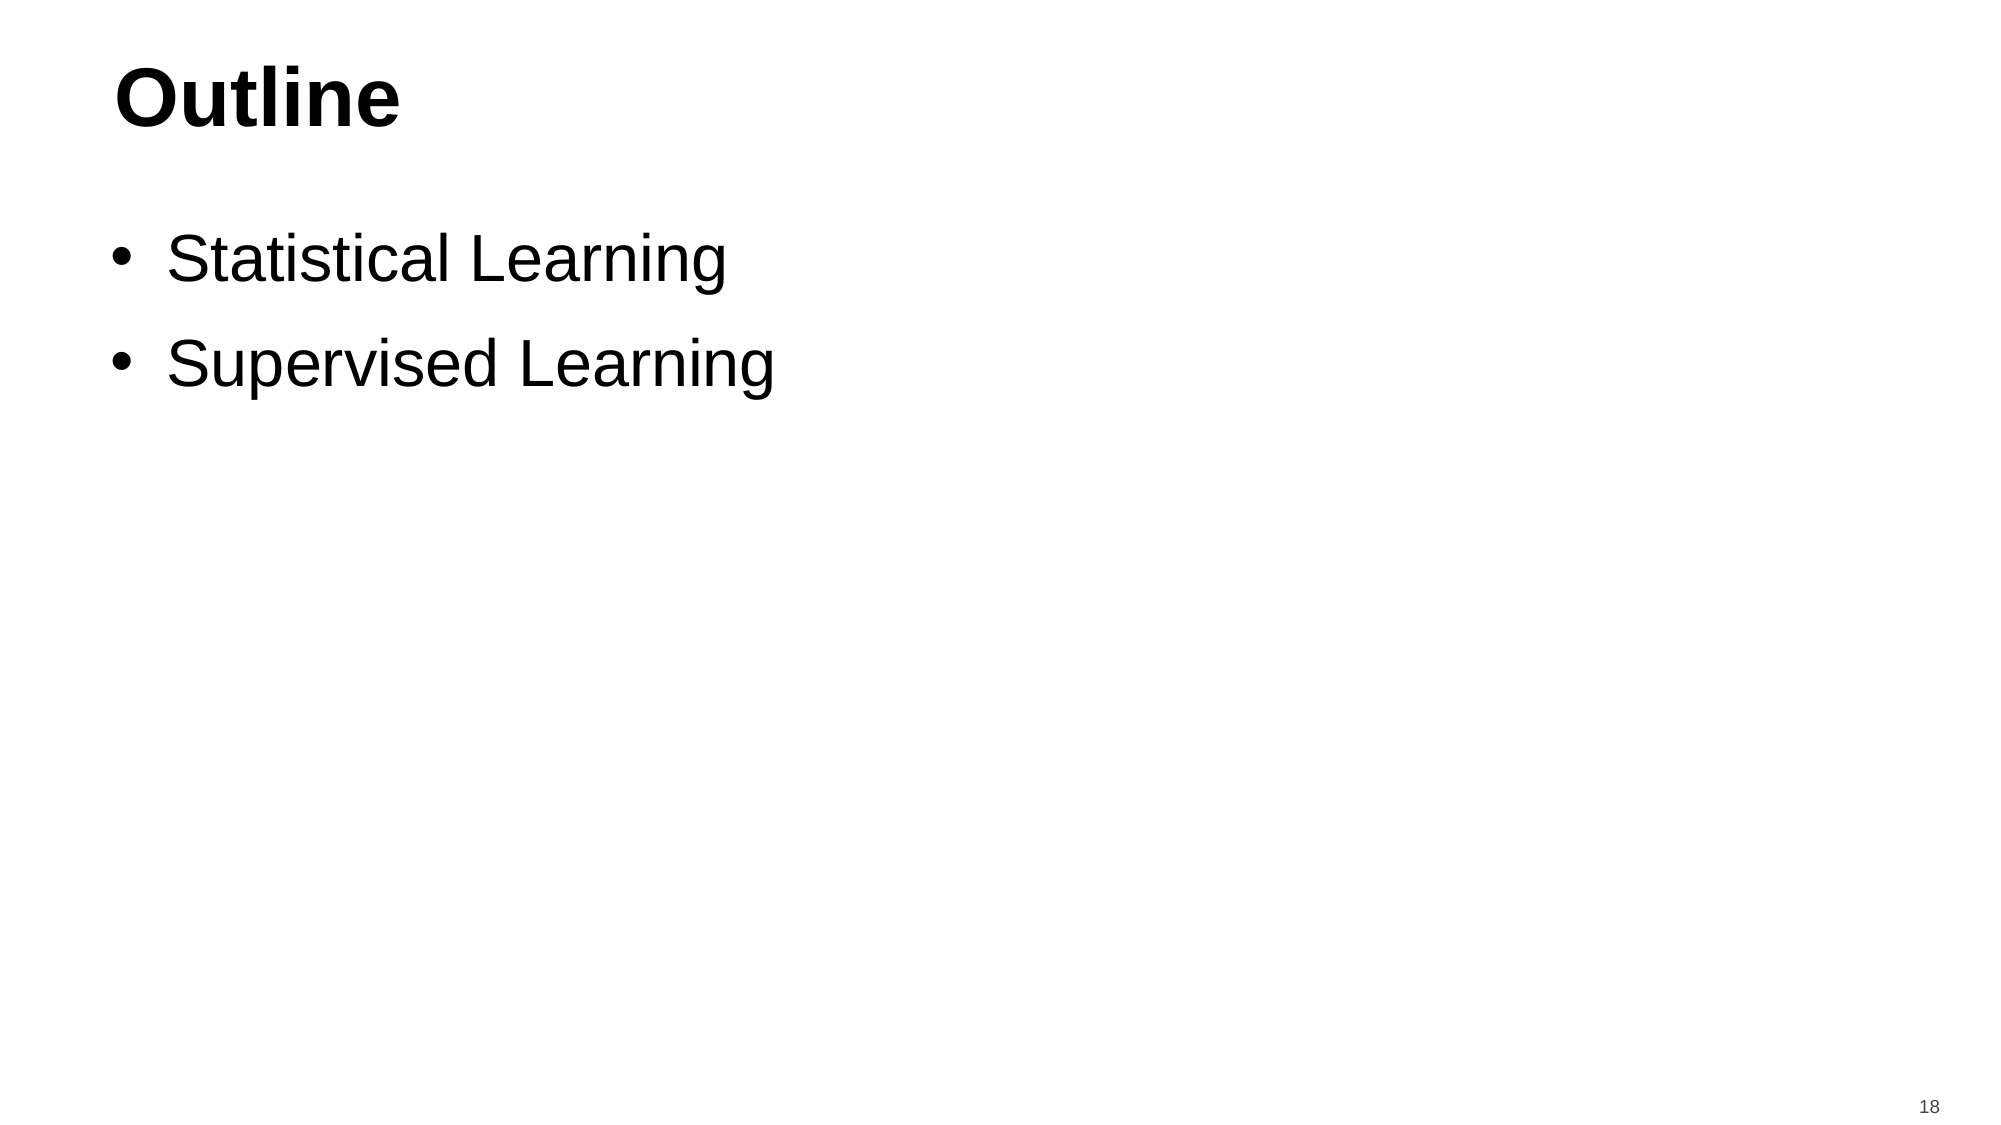

# Outline
Statistical Learning
Supervised Learning
18